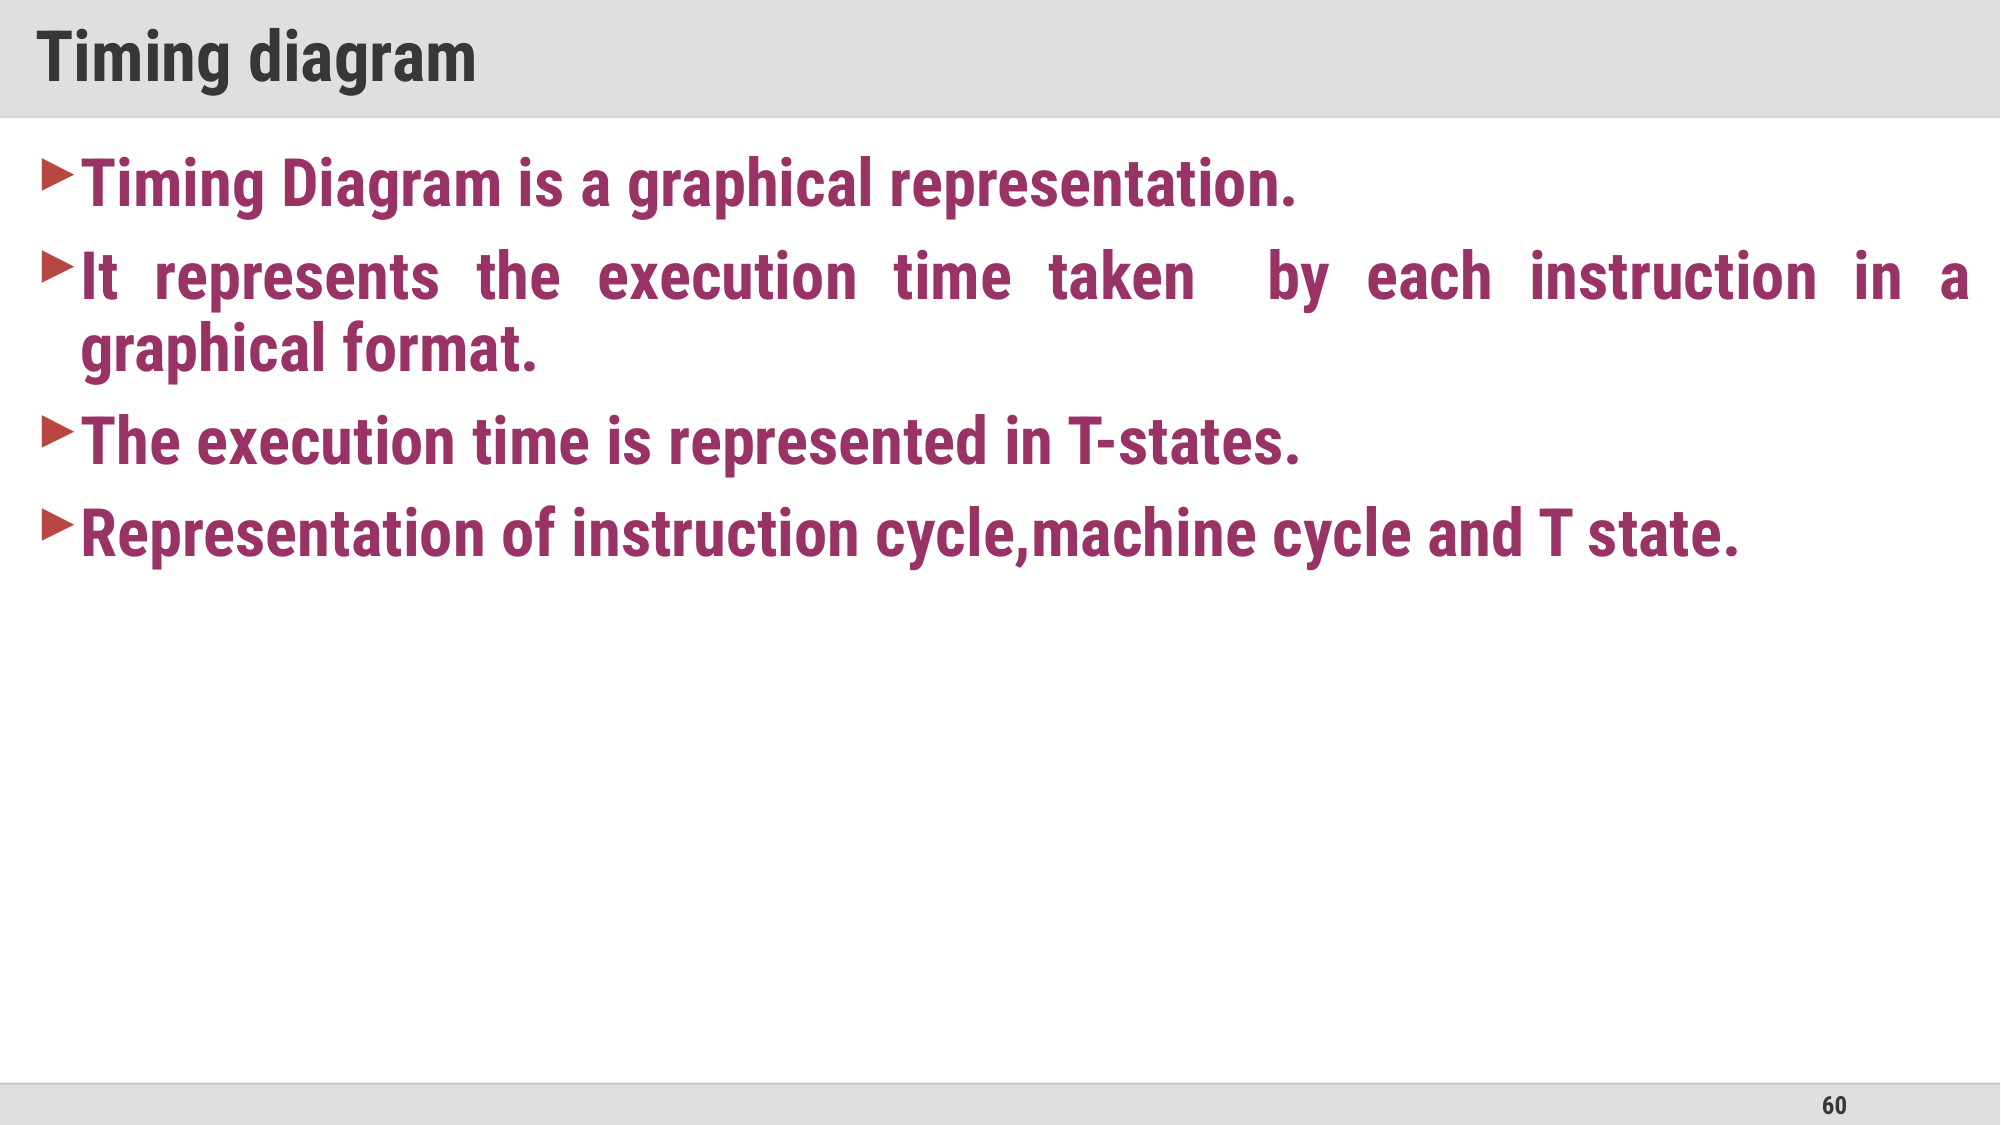

# Timing diagram
Timing Diagram is a graphical representation.
It represents the execution time taken  by each instruction in a graphical format.
The execution time is represented in T-states.
Representation of instruction cycle,machine cycle and T state.